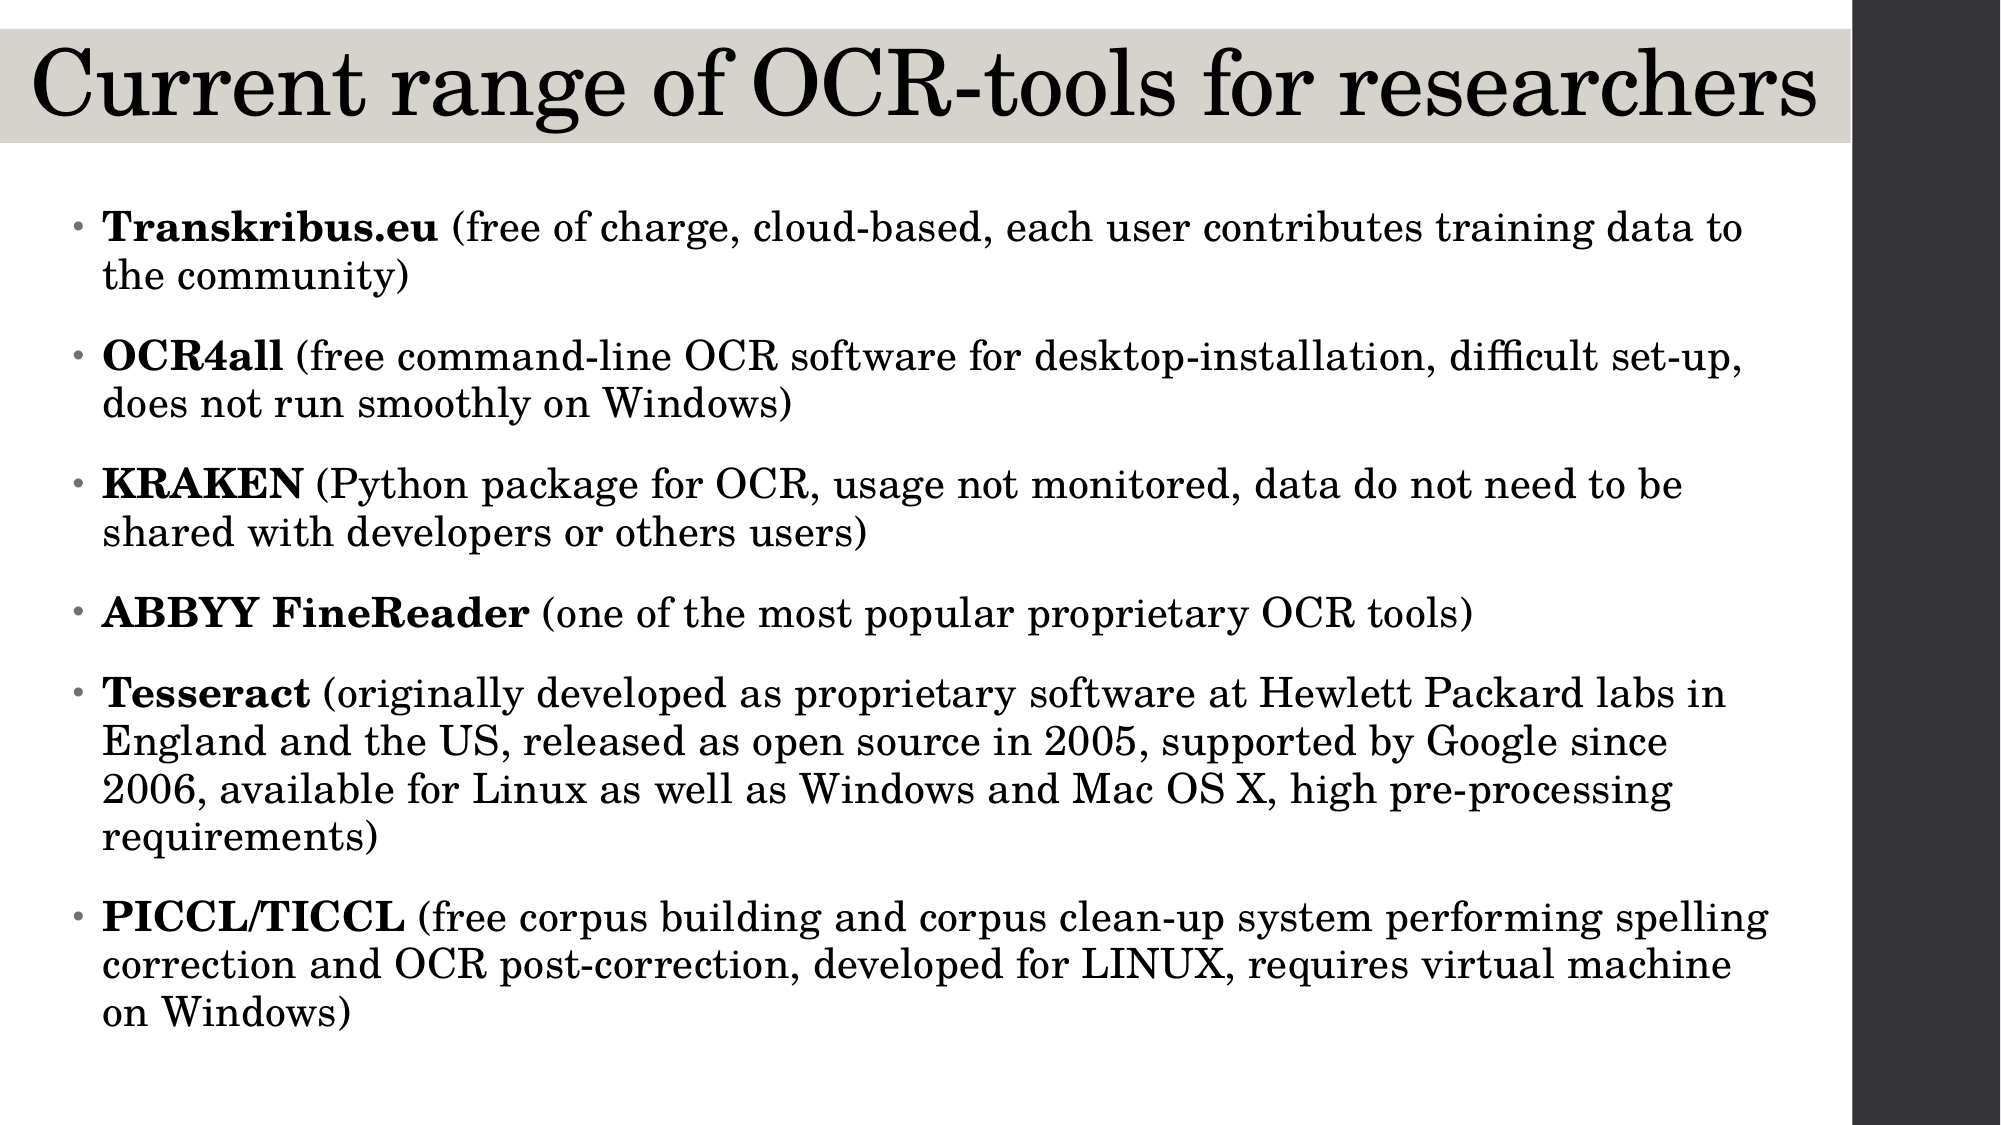

# Current range of OCR-tools for researchers
Transkribus.eu (free of charge, cloud-based, each user contributes training data to the community)
OCR4all (free command-line OCR software for desktop-installation, difficult set-up, does not run smoothly on Windows)
KRAKEN (Python package for OCR, usage not monitored, data do not need to be shared with developers or others users)
ABBYY FineReader (one of the most popular proprietary OCR tools)
Tesseract (originally developed as proprietary software at Hewlett Packard labs in England and the US, released as open source in 2005, supported by Google since 2006, available for Linux as well as Windows and Mac OS X, high pre-processing requirements)
PICCL/TICCL (free corpus building and corpus clean-up system performing spelling correction and OCR post-correction, developed for LINUX, requires virtual machine on Windows)